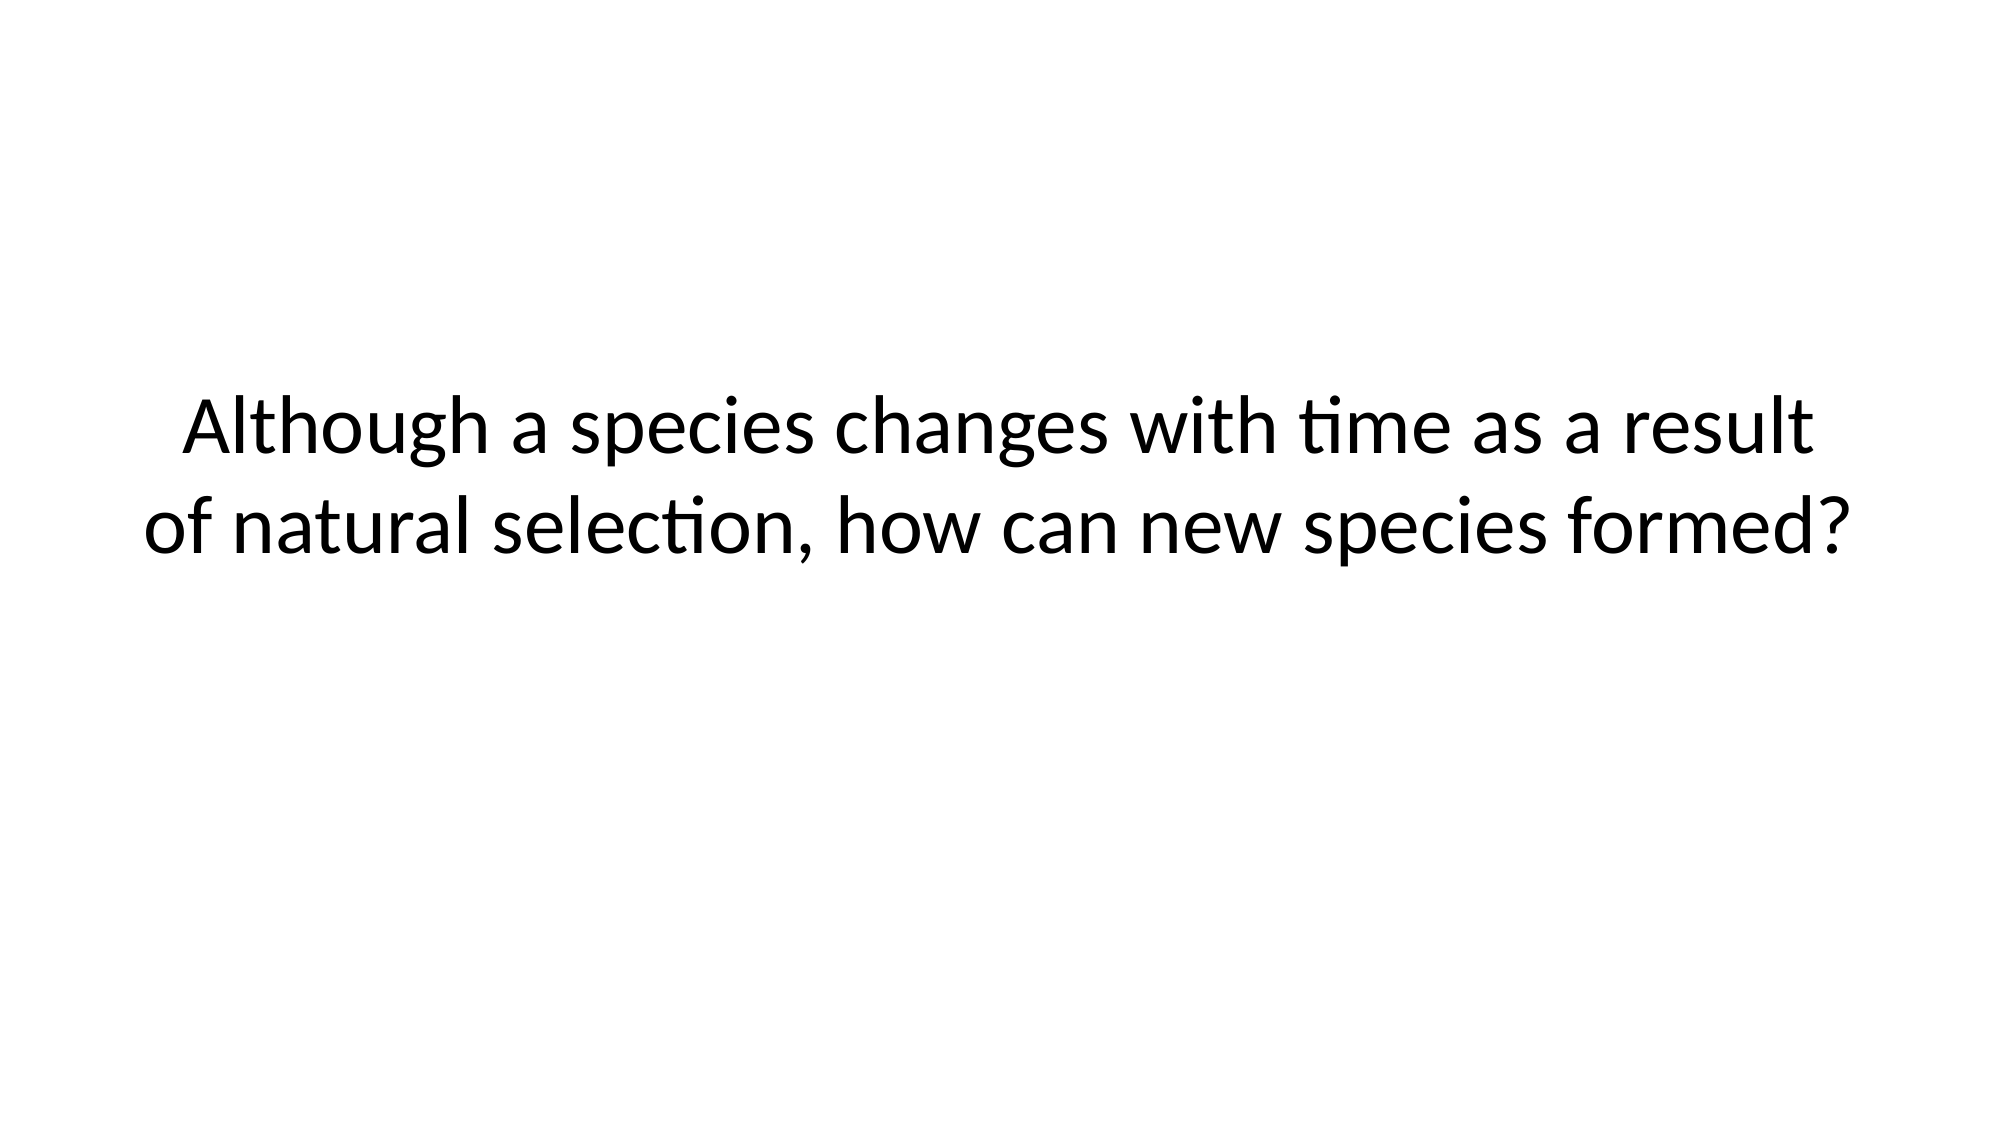

# Although a species changes with time as a result of natural selection, how can new species formed?